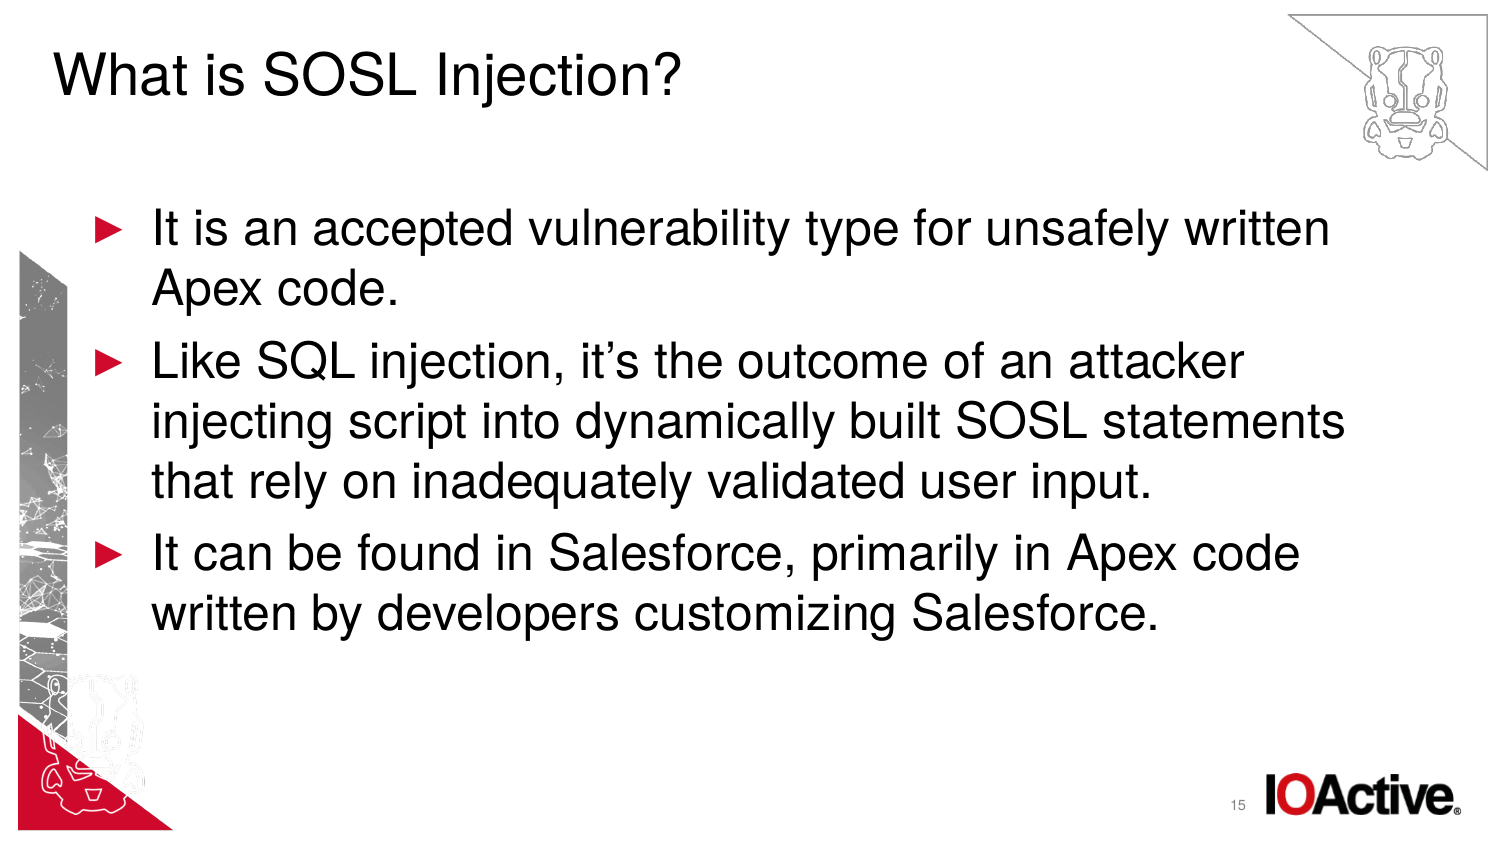

# What is SOSL Injection?
It is an accepted vulnerability type for unsafely written Apex code.
Like SQL injection, it’s the outcome of an attacker injecting script into dynamically built SOSL statements that rely on inadequately validated user input.
It can be found in Salesforce, primarily in Apex code written by developers customizing Salesforce.